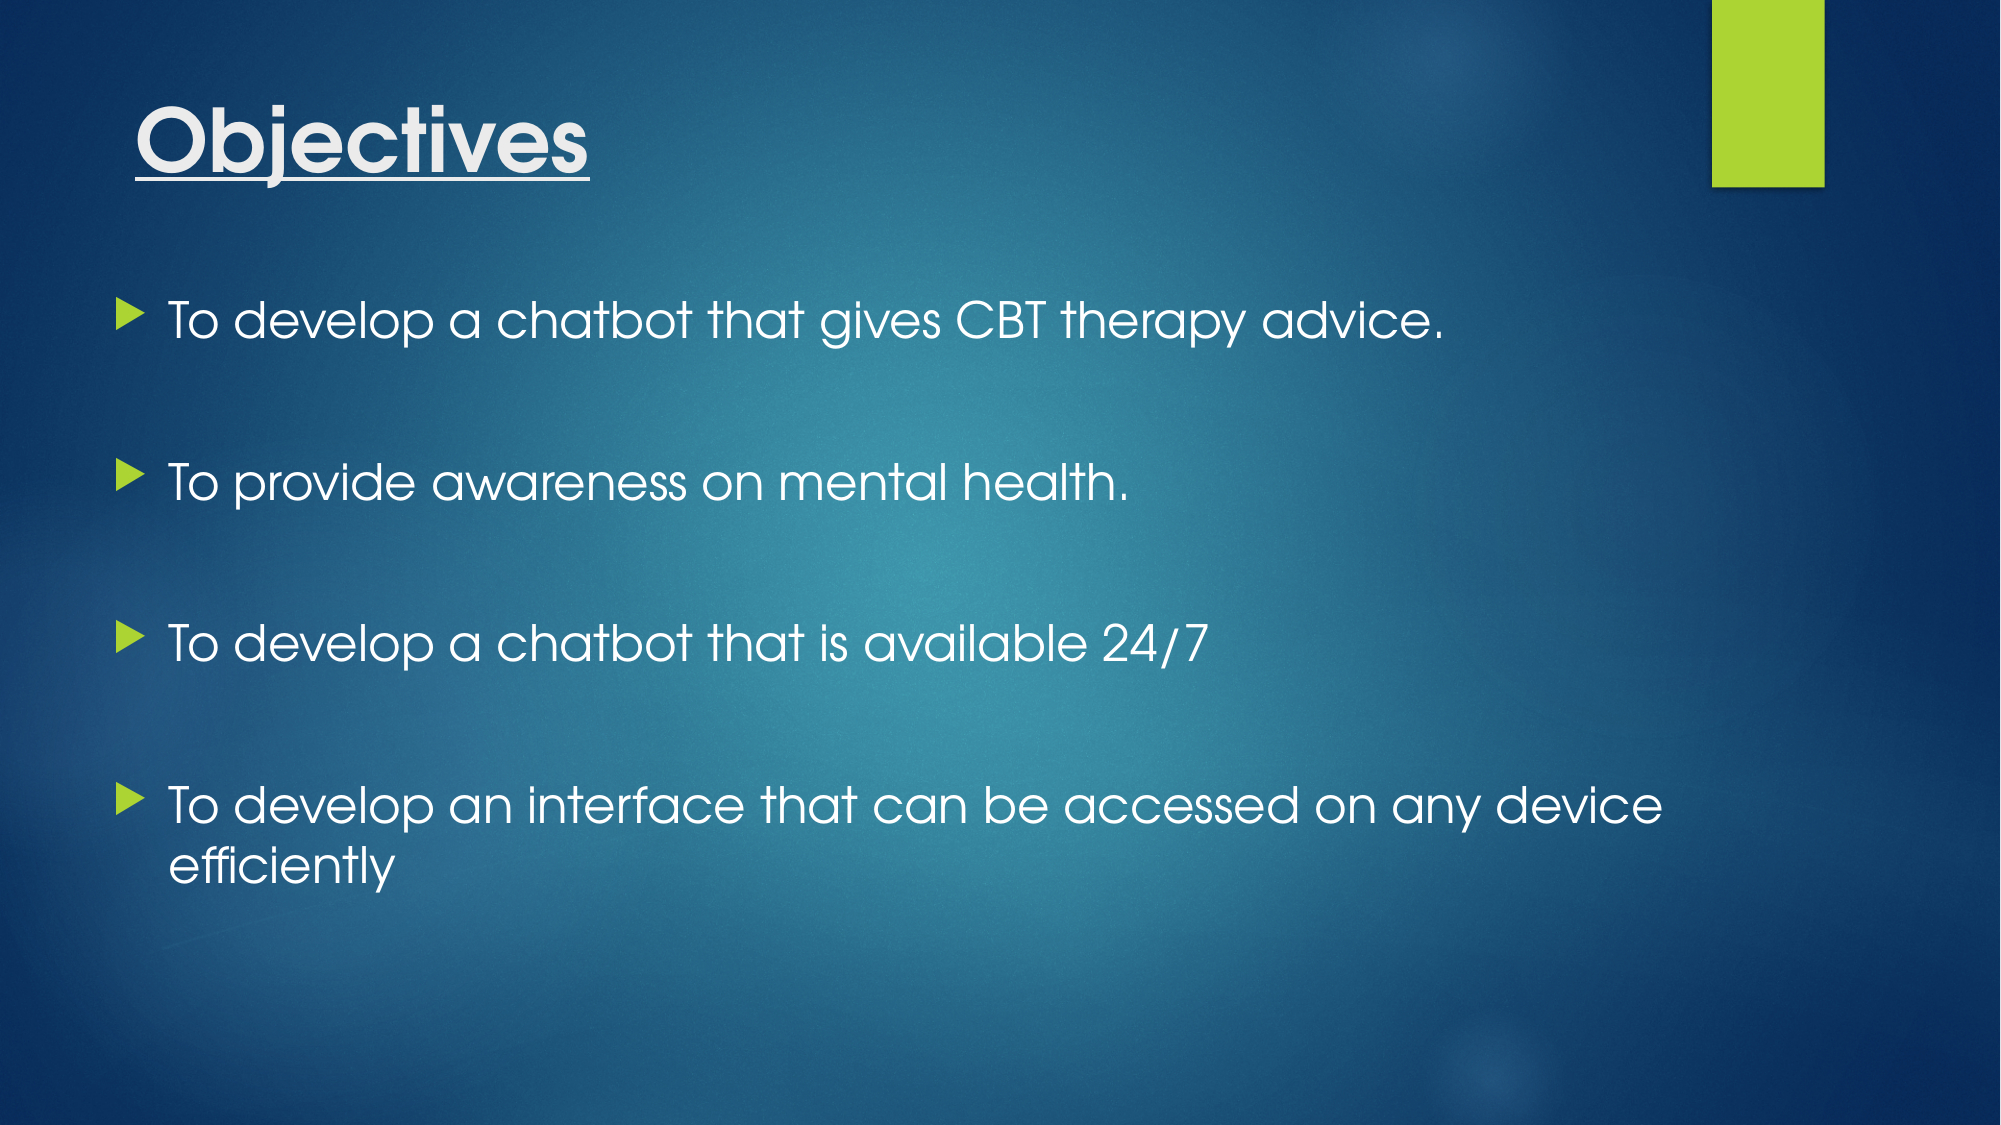

# Objectives
To develop a chatbot that gives CBT therapy advice.

To provide awareness on mental health.

To develop a chatbot that is available 24/7

To develop an interface that can be accessed on any device efficiently